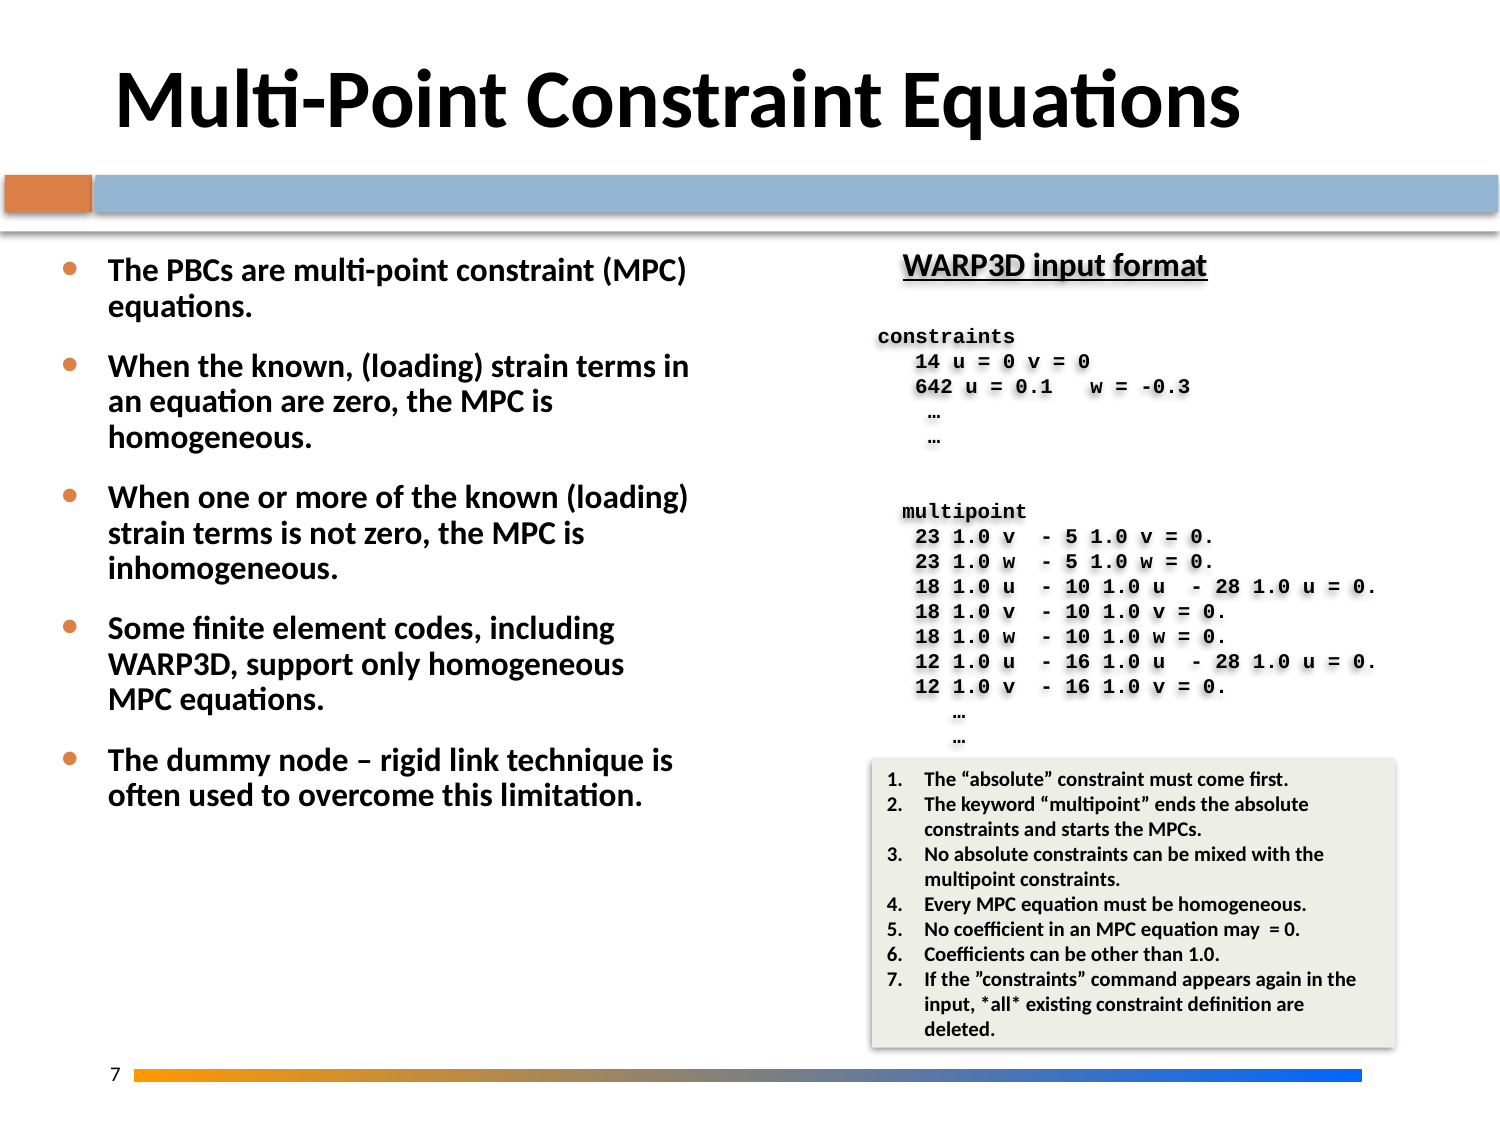

# Multi-Point Constraint Equations
WARP3D input format
The PBCs are multi-point constraint (MPC) equations.
When the known, (loading) strain terms in an equation are zero, the MPC is homogeneous.
When one or more of the known (loading) strain terms is not zero, the MPC is inhomogeneous.
Some finite element codes, including WARP3D, support only homogeneous MPC equations.
The dummy node – rigid link technique is often used to overcome this limitation.

constraints
   14 u = 0 v = 0
   642 u = 0.1   w = -0.3
    …
    …

  multipoint
   23 1.0 v  - 5 1.0 v = 0.
   23 1.0 w  - 5 1.0 w = 0.
   18 1.0 u  - 10 1.0 u  - 28 1.0 u = 0.
   18 1.0 v  - 10 1.0 v = 0.
   18 1.0 w  - 10 1.0 w = 0.
   12 1.0 u  - 16 1.0 u  - 28 1.0 u = 0.
   12 1.0 v  - 16 1.0 v = 0.
      …
      …

The “absolute” constraint must come first.
The keyword “multipoint” ends the absolute constraints and starts the MPCs.
No absolute constraints can be mixed with the multipoint constraints.
Every MPC equation must be homogeneous.
No coefficient in an MPC equation may  = 0.
Coefficients can be other than 1.0.
If the ”constraints” command appears again in the input, *all* existing constraint definition are deleted.